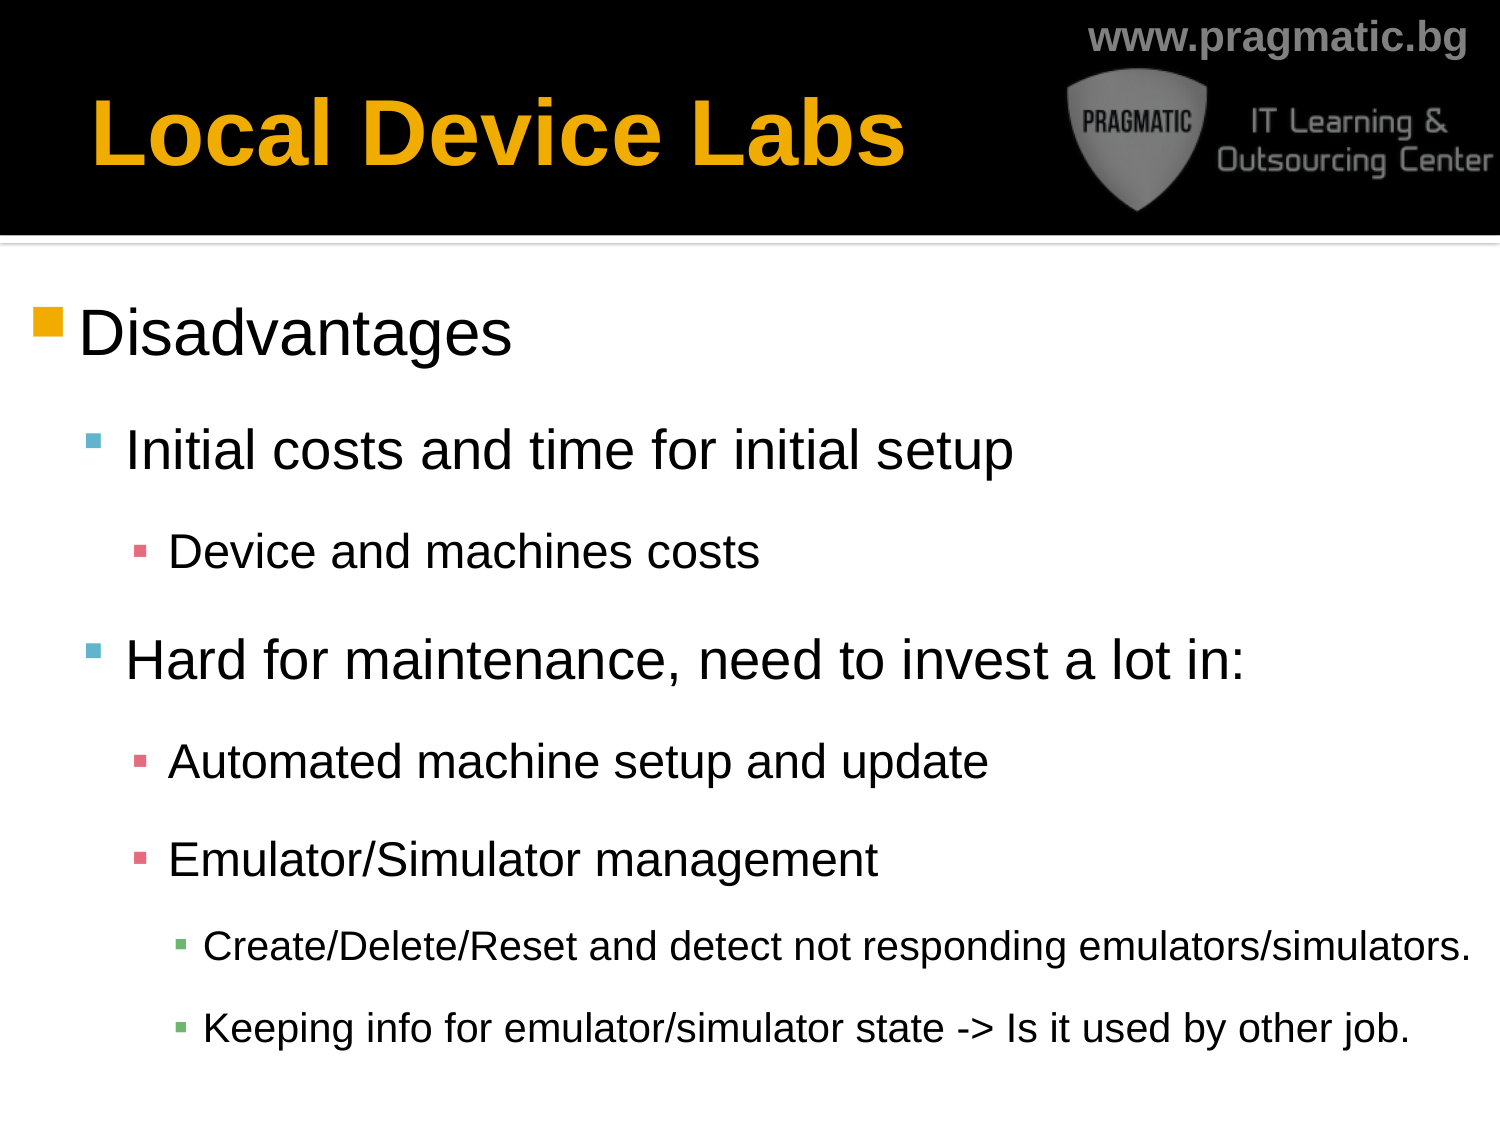

# Local Device Labs
Disadvantages
Initial costs and time for initial setup
Device and machines costs
Hard for maintenance, need to invest a lot in:
Automated machine setup and update
Emulator/Simulator management
Create/Delete/Reset and detect not responding emulators/simulators.
Keeping info for emulator/simulator state -> Is it used by other job.